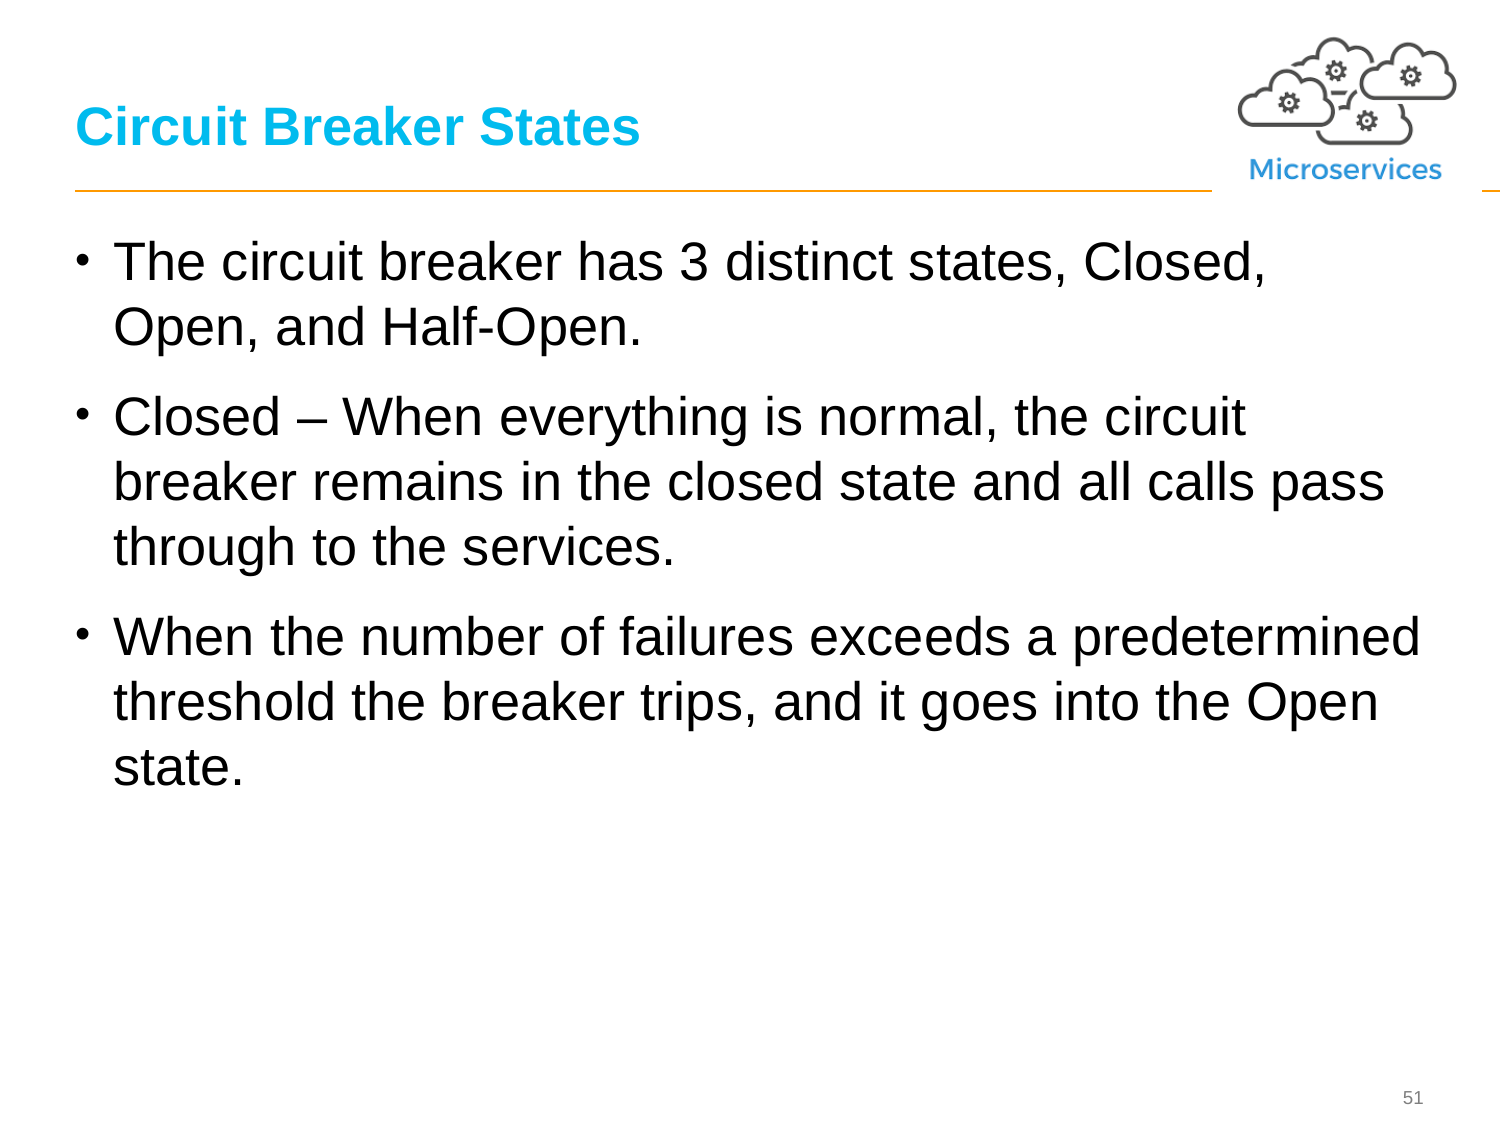

# Circuit Breaker States
The circuit breaker has 3 distinct states, Closed, Open, and Half-Open.
Closed – When everything is normal, the circuit breaker remains in the closed state and all calls pass through to the services.
When the number of failures exceeds a predetermined threshold the breaker trips, and it goes into the Open state.